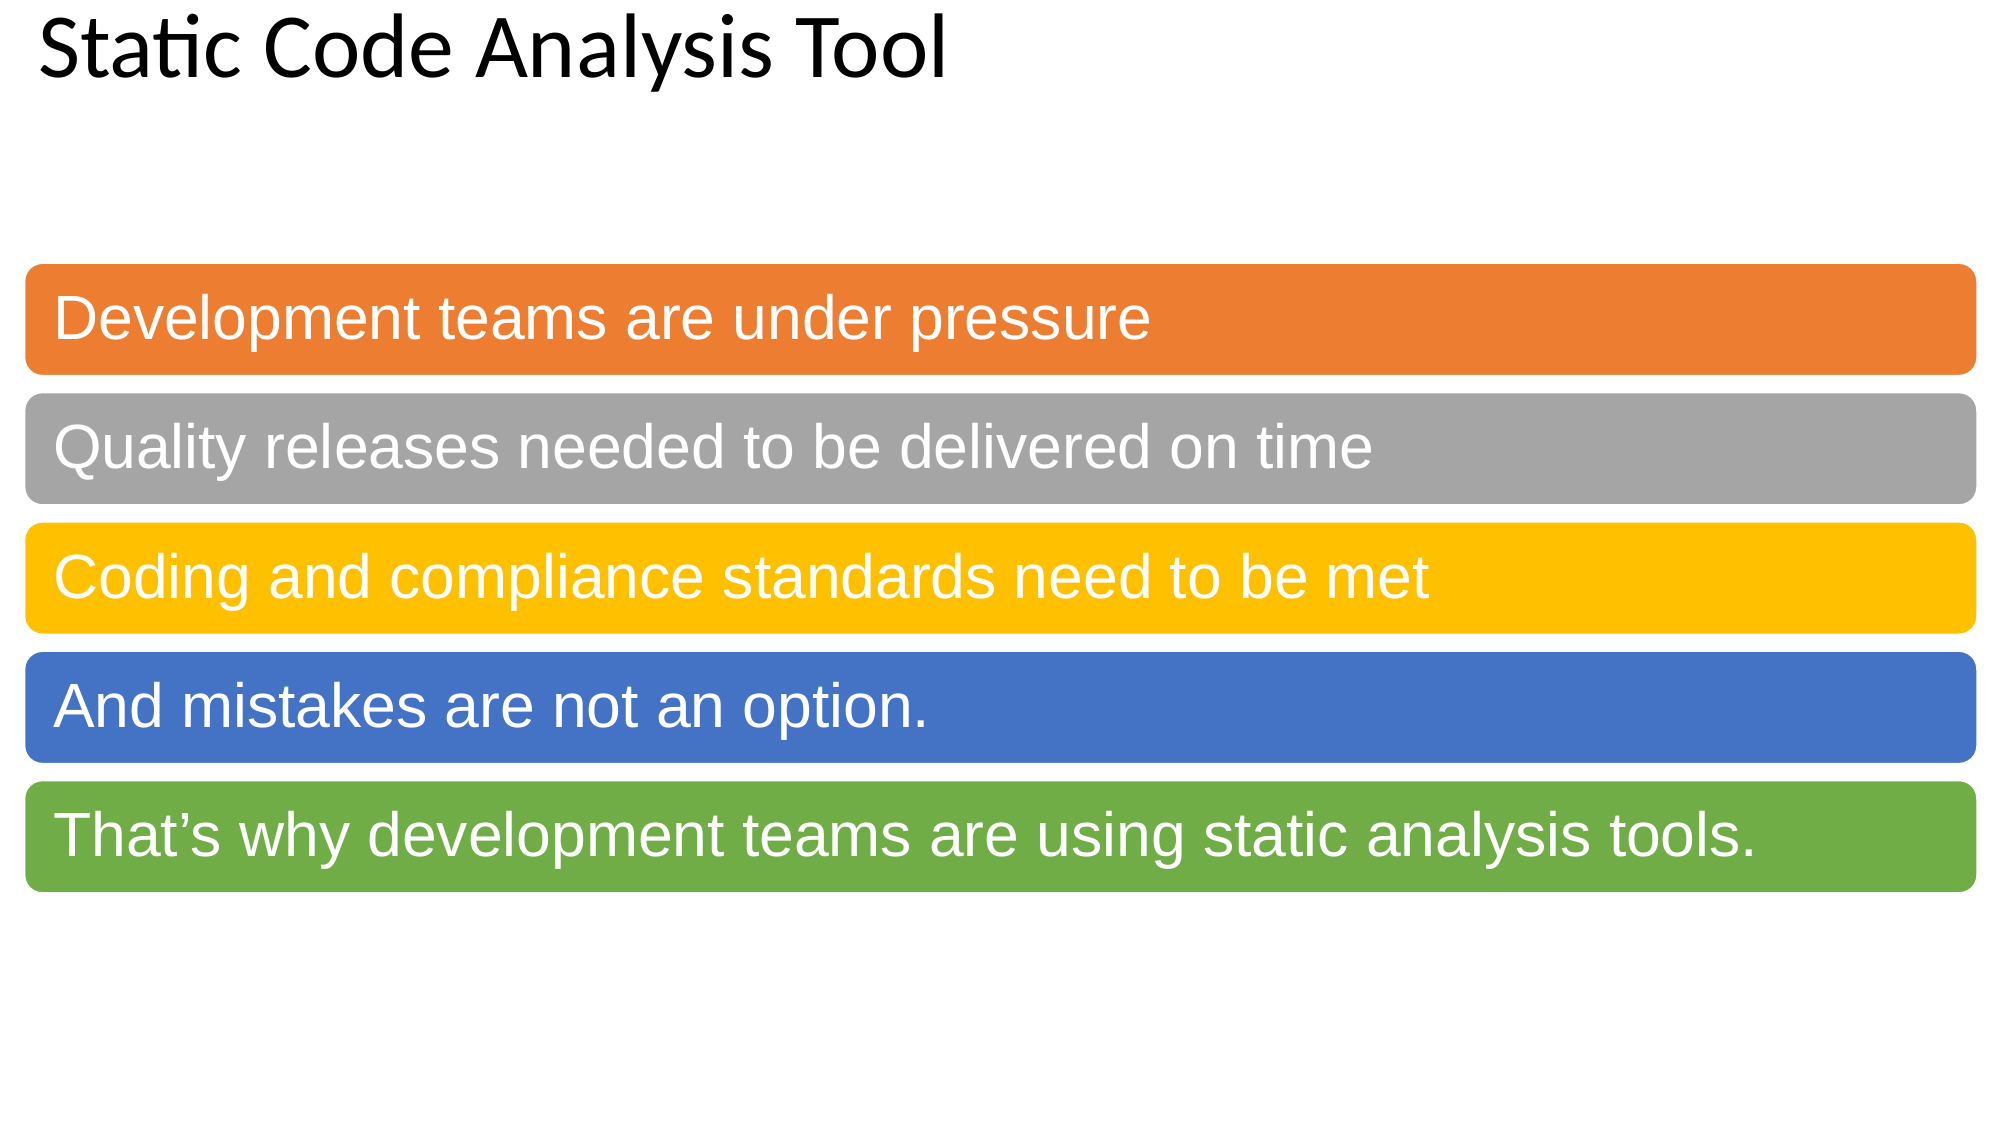

# Static Code Analysis Tool
Development teams are under pressure
Quality releases needed to be delivered on time
Coding and compliance standards need to be met
And mistakes are not an option.
That’s why development teams are using static analysis tools.